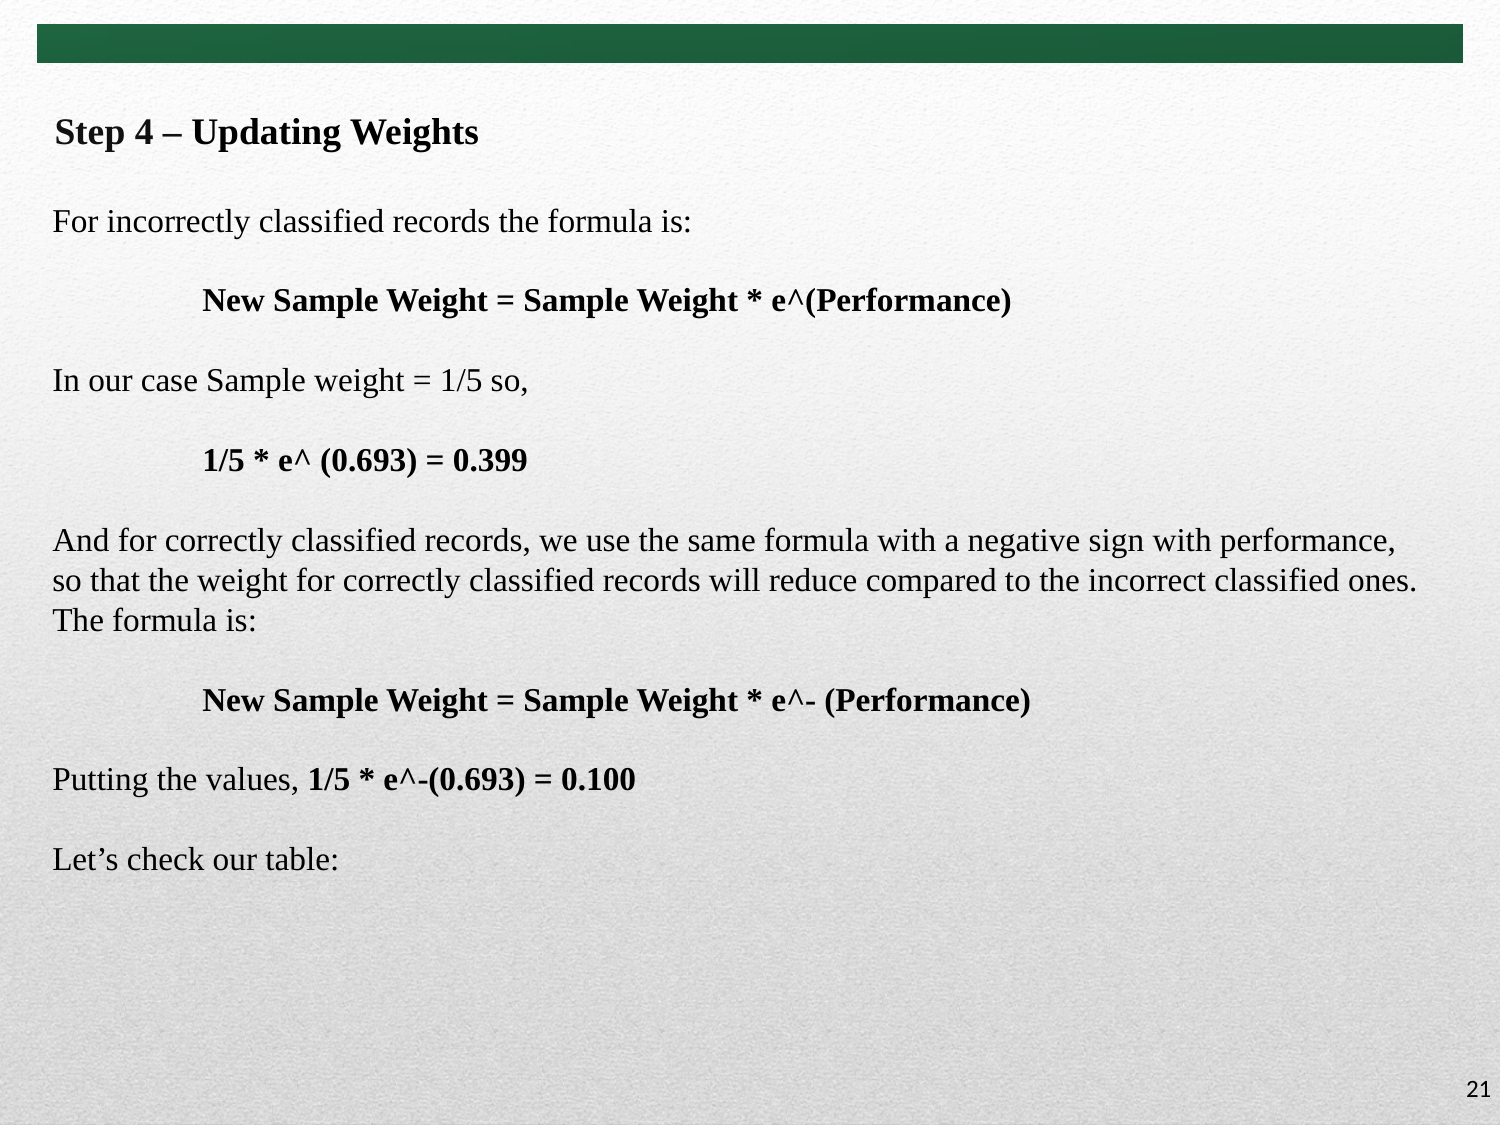

Step 4 – Updating Weights
For incorrectly classified records the formula is:

	New Sample Weight = Sample Weight * e^(Performance)

In our case Sample weight = 1/5 so,

	1/5 * e^ (0.693) = 0.399

And for correctly classified records, we use the same formula with a negative sign with performance, so that the weight for correctly classified records will reduce compared to the incorrect classified ones. The formula is:

	New Sample Weight = Sample Weight * e^- (Performance)

Putting the values, 1/5 * e^-(0.693) = 0.100

Let’s check our table:
21